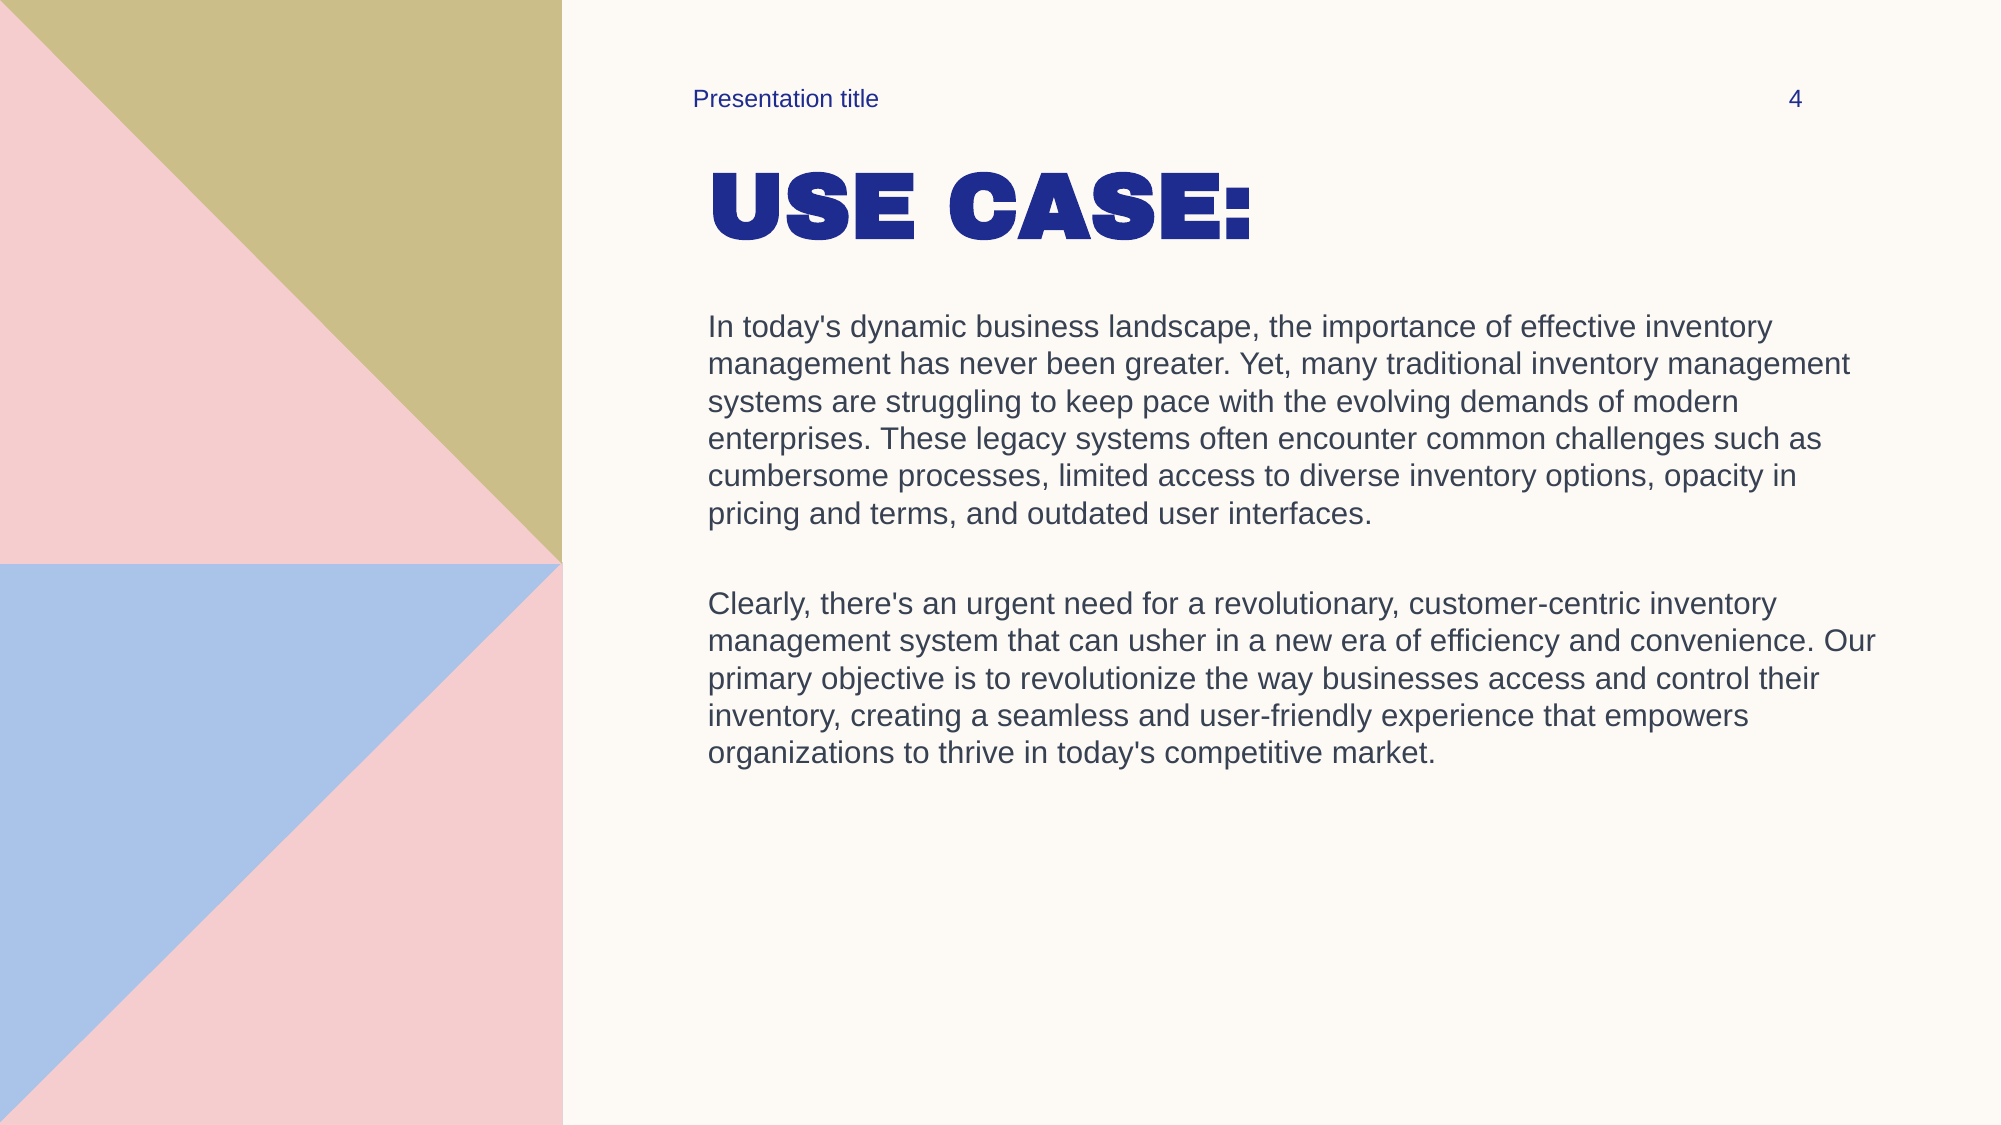

Presentation title
4
# Use case:
In today's dynamic business landscape, the importance of effective inventory management has never been greater. Yet, many traditional inventory management systems are struggling to keep pace with the evolving demands of modern enterprises. These legacy systems often encounter common challenges such as cumbersome processes, limited access to diverse inventory options, opacity in pricing and terms, and outdated user interfaces.

Clearly, there's an urgent need for a revolutionary, customer-centric inventory management system that can usher in a new era of efficiency and convenience. Our primary objective is to revolutionize the way businesses access and control their inventory, creating a seamless and user-friendly experience that empowers organizations to thrive in today's competitive market.